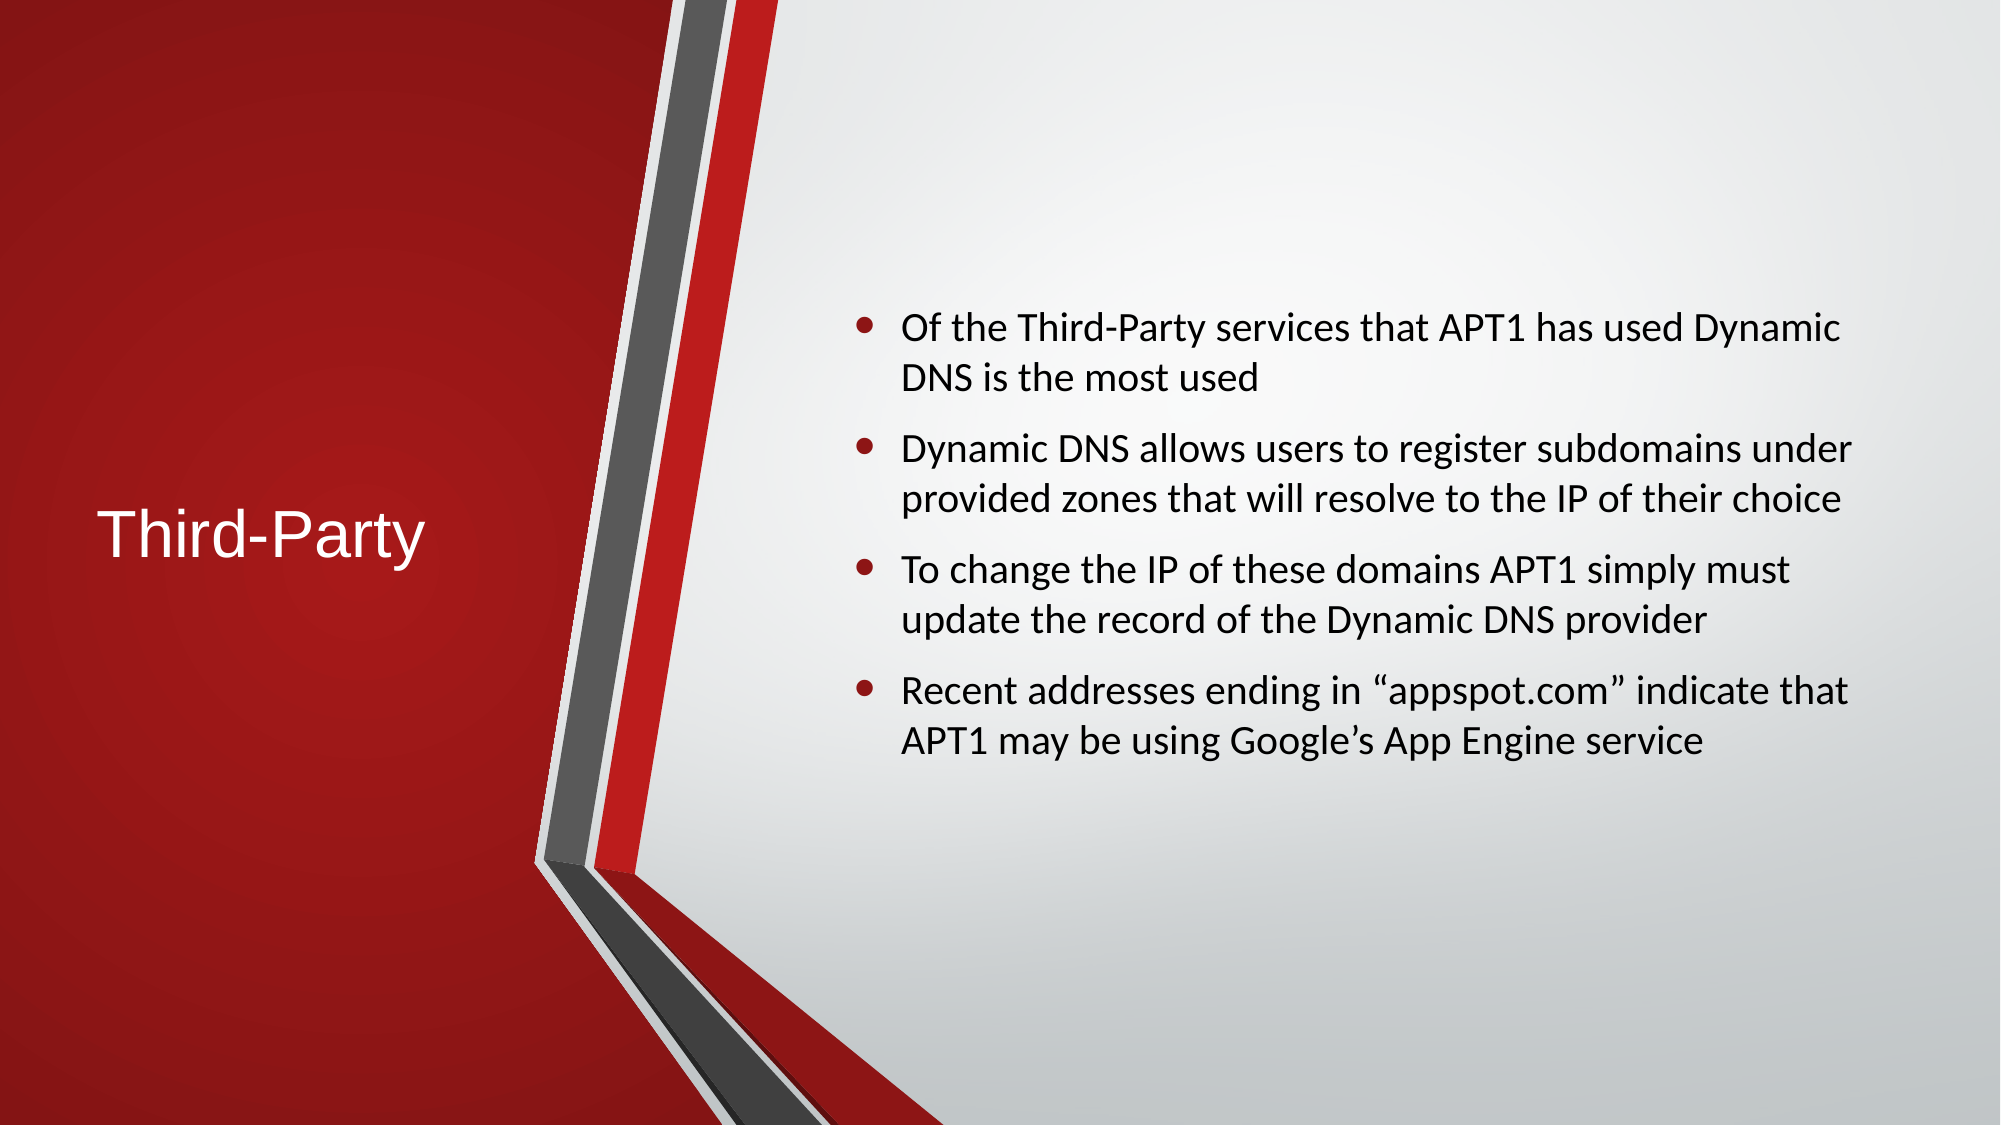

# Third-Party
Of the Third-Party services that APT1 has used Dynamic DNS is the most used
Dynamic DNS allows users to register subdomains under provided zones that will resolve to the IP of their choice
To change the IP of these domains APT1 simply must update the record of the Dynamic DNS provider
Recent addresses ending in “appspot.com” indicate that APT1 may be using Google’s App Engine service